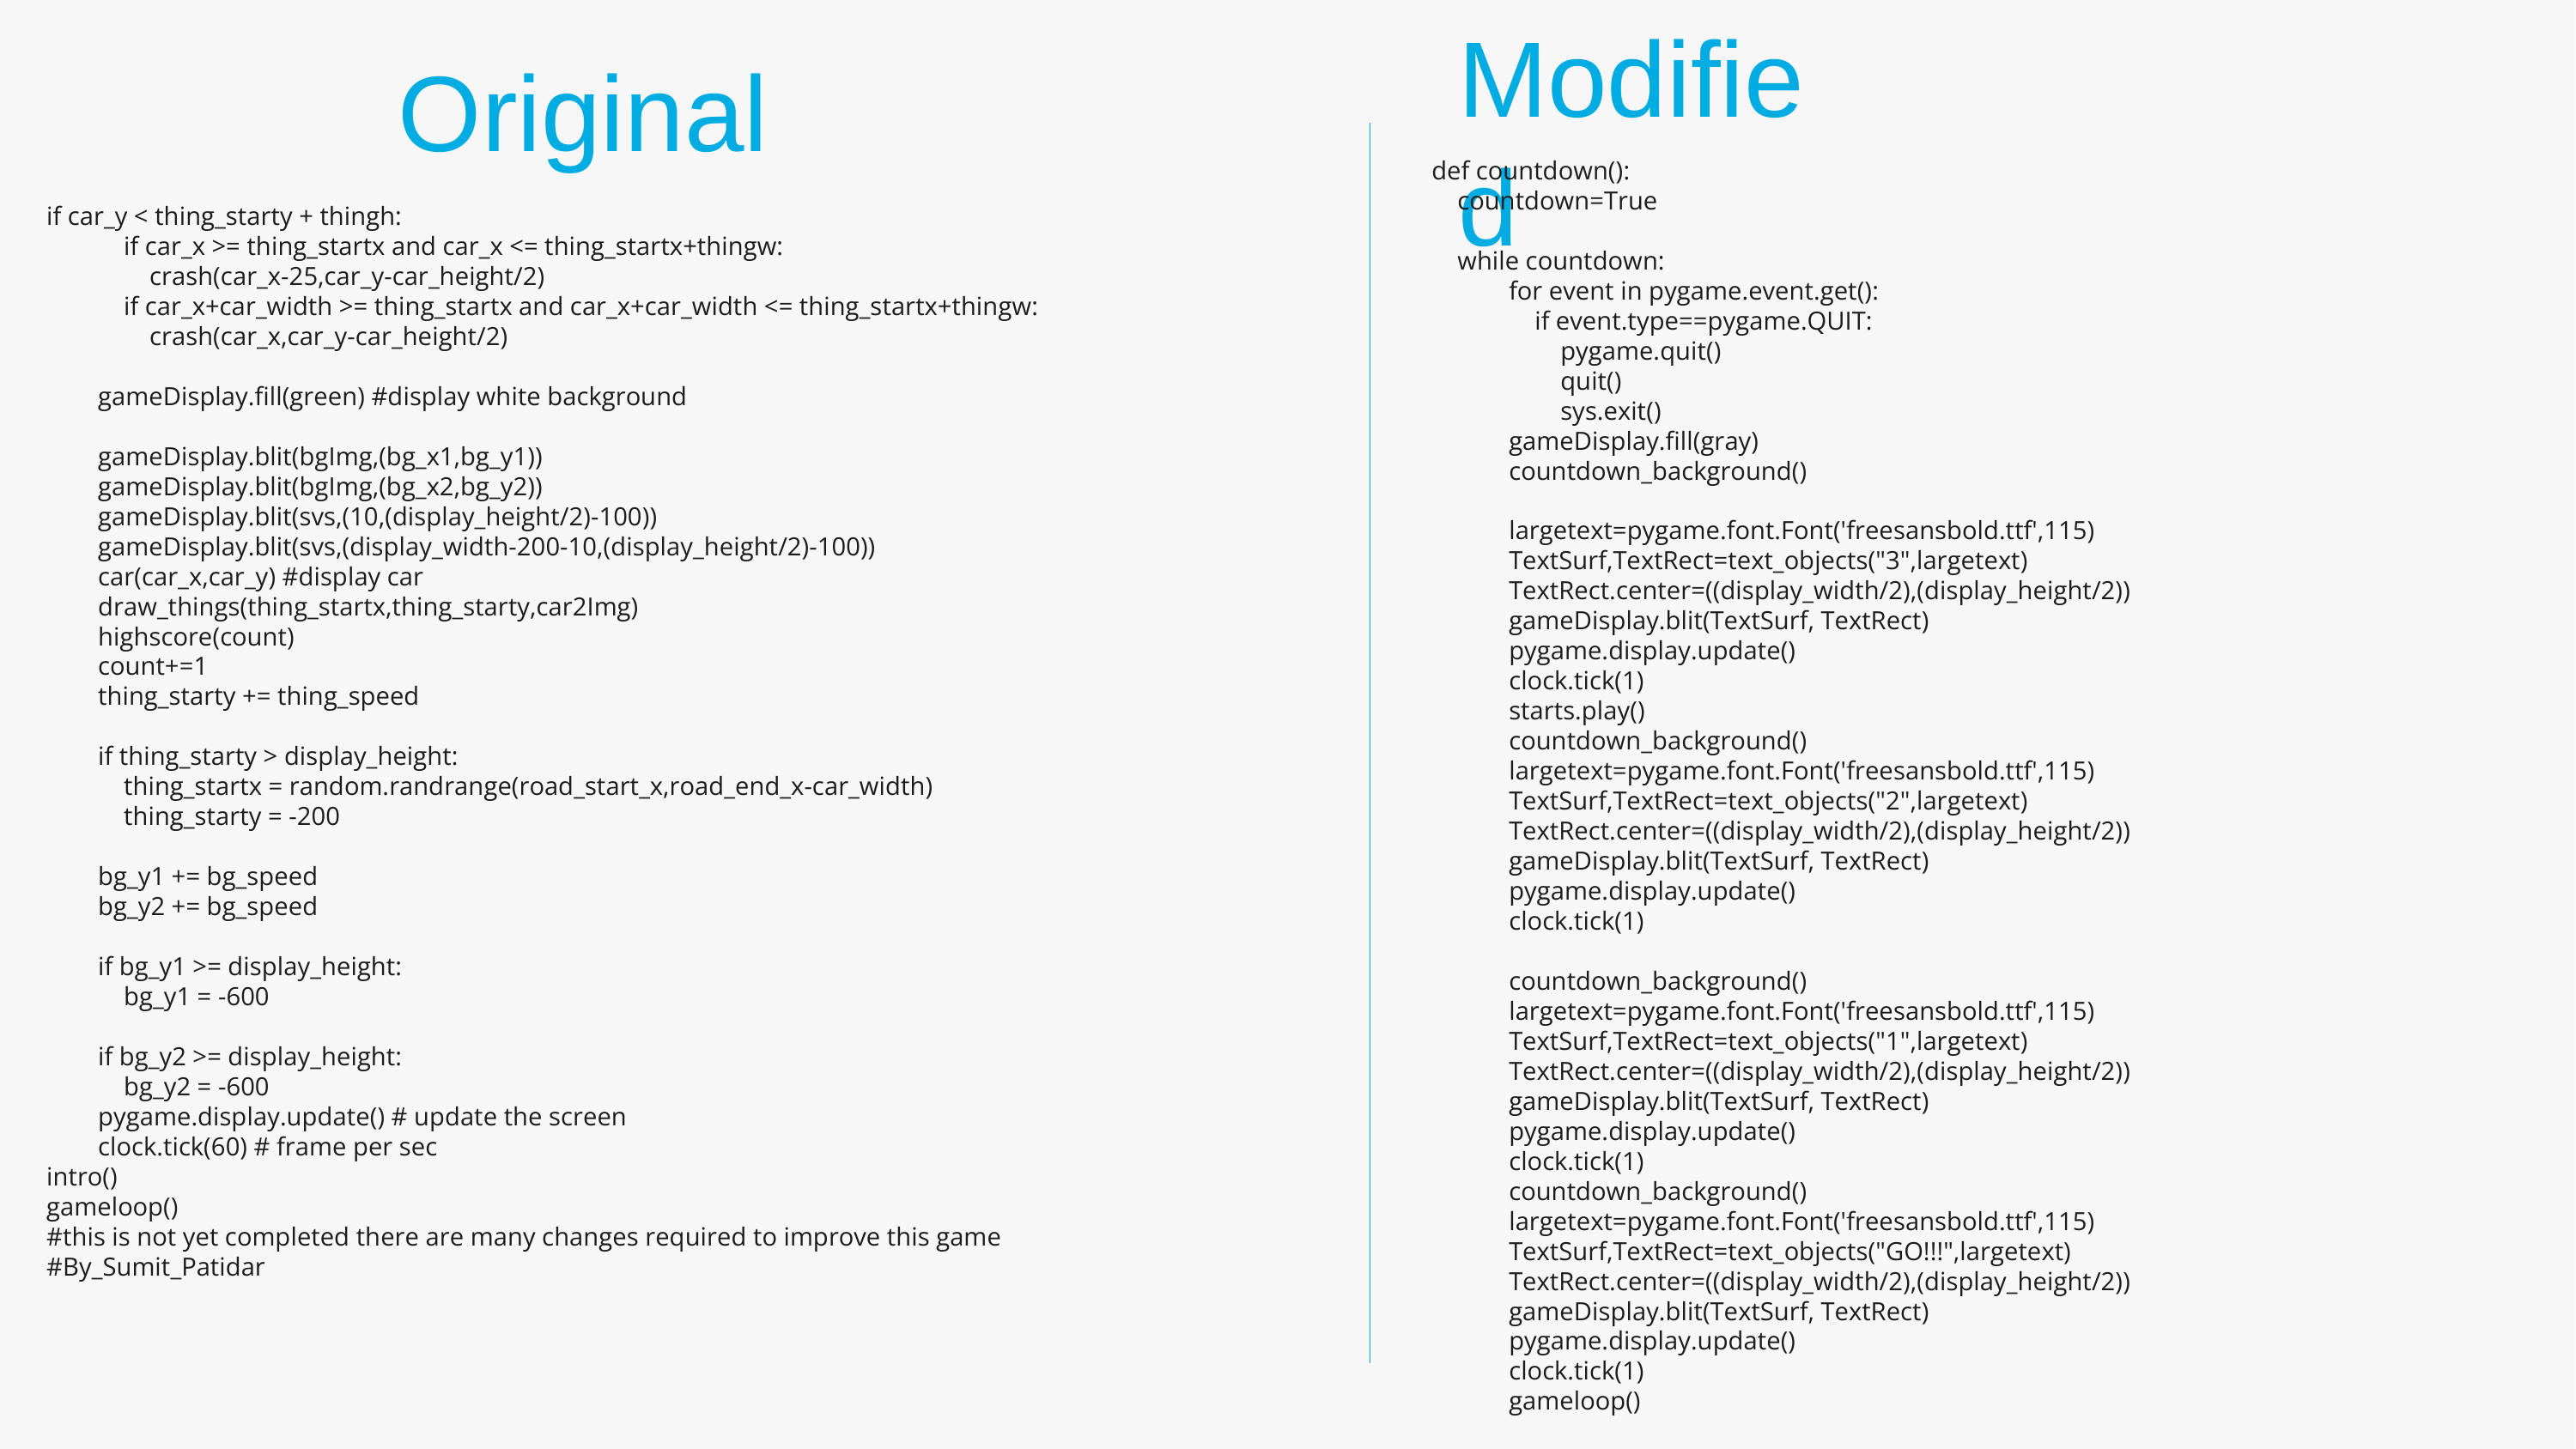

Modified
Original
def countdown():
    countdown=True

    while countdown:
            for event in pygame.event.get():
                if event.type==pygame.QUIT:
                    pygame.quit()
                    quit()
                    sys.exit()
            gameDisplay.fill(gray)
            countdown_background()

            largetext=pygame.font.Font('freesansbold.ttf',115)
            TextSurf,TextRect=text_objects("3",largetext)
            TextRect.center=((display_width/2),(display_height/2))
            gameDisplay.blit(TextSurf, TextRect)
            pygame.display.update()
            clock.tick(1)
            starts.play()
            countdown_background()
            largetext=pygame.font.Font('freesansbold.ttf',115)
            TextSurf,TextRect=text_objects("2",largetext)
            TextRect.center=((display_width/2),(display_height/2))
            gameDisplay.blit(TextSurf, TextRect)
            pygame.display.update()
            clock.tick(1)

            countdown_background()
            largetext=pygame.font.Font('freesansbold.ttf',115)
            TextSurf,TextRect=text_objects("1",largetext)
            TextRect.center=((display_width/2),(display_height/2))
            gameDisplay.blit(TextSurf, TextRect)
            pygame.display.update()
            clock.tick(1)
            countdown_background()
            largetext=pygame.font.Font('freesansbold.ttf',115)
            TextSurf,TextRect=text_objects("GO!!!",largetext)
            TextRect.center=((display_width/2),(display_height/2))
            gameDisplay.blit(TextSurf, TextRect)
            pygame.display.update()
            clock.tick(1)
            gameloop()
if car_y < thing_starty + thingh:
            if car_x >= thing_startx and car_x <= thing_startx+thingw:
                crash(car_x-25,car_y-car_height/2)
            if car_x+car_width >= thing_startx and car_x+car_width <= thing_startx+thingw:
                crash(car_x,car_y-car_height/2)

        gameDisplay.fill(green) #display white background

        gameDisplay.blit(bgImg,(bg_x1,bg_y1))
        gameDisplay.blit(bgImg,(bg_x2,bg_y2))
        gameDisplay.blit(svs,(10,(display_height/2)-100))
        gameDisplay.blit(svs,(display_width-200-10,(display_height/2)-100))
        car(car_x,car_y) #display car
        draw_things(thing_startx,thing_starty,car2Img)
        highscore(count)
        count+=1
        thing_starty += thing_speed

        if thing_starty > display_height:
            thing_startx = random.randrange(road_start_x,road_end_x-car_width)
            thing_starty = -200

        bg_y1 += bg_speed
        bg_y2 += bg_speed

        if bg_y1 >= display_height:
            bg_y1 = -600

        if bg_y2 >= display_height:
            bg_y2 = -600
        pygame.display.update() # update the screen
        clock.tick(60) # frame per sec
intro()
gameloop()
#this is not yet completed there are many changes required to improve this game
#By_Sumit_Patidar